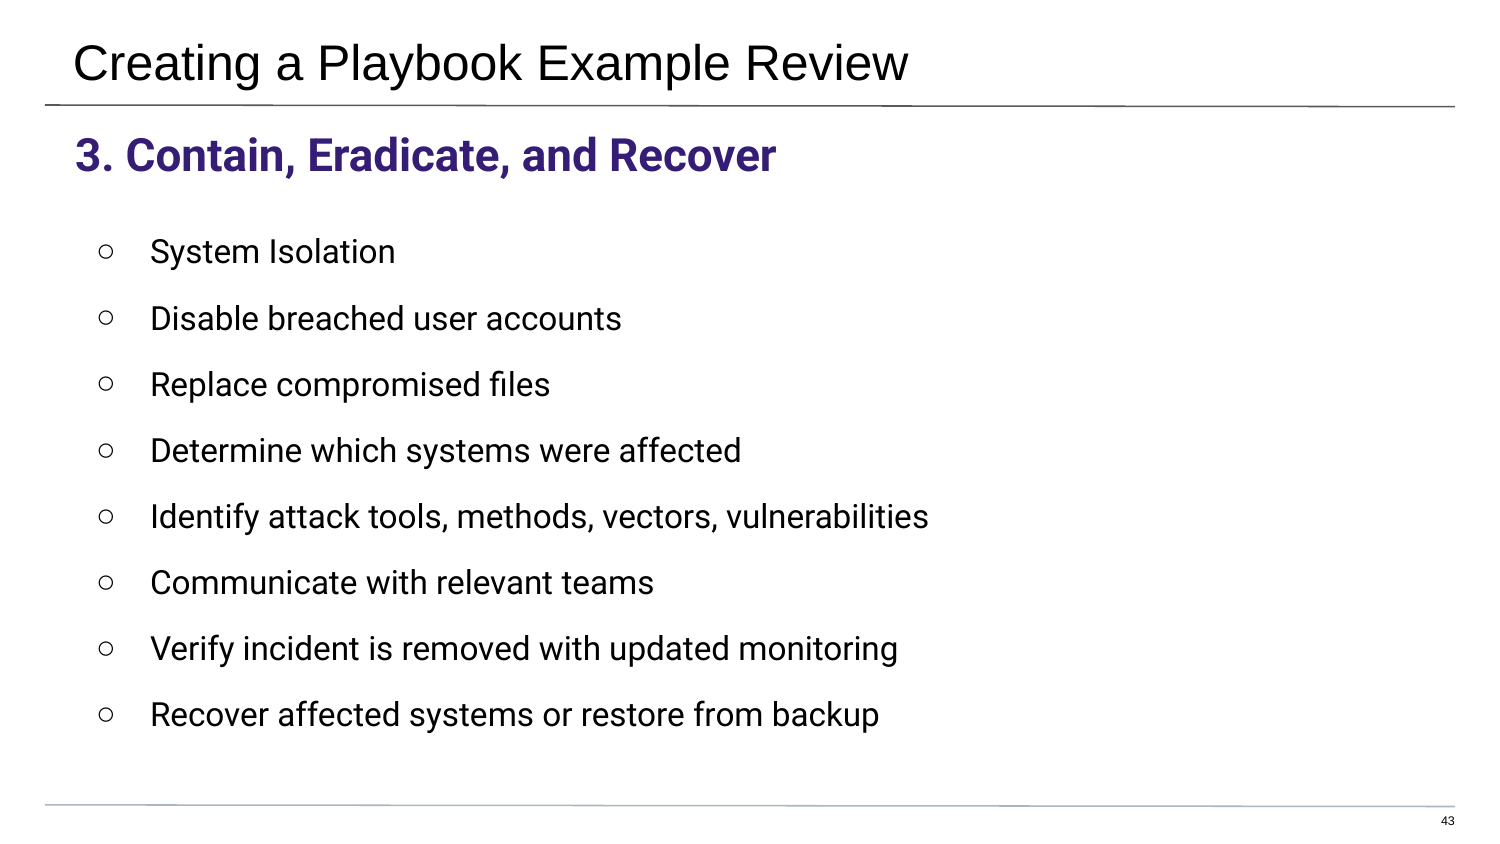

# Creating a Playbook Example Review
3. Contain, Eradicate, and Recover
System Isolation
Disable breached user accounts
Replace compromised files
Determine which systems were affected
Identify attack tools, methods, vectors, vulnerabilities
Communicate with relevant teams
Verify incident is removed with updated monitoring
Recover affected systems or restore from backup

43